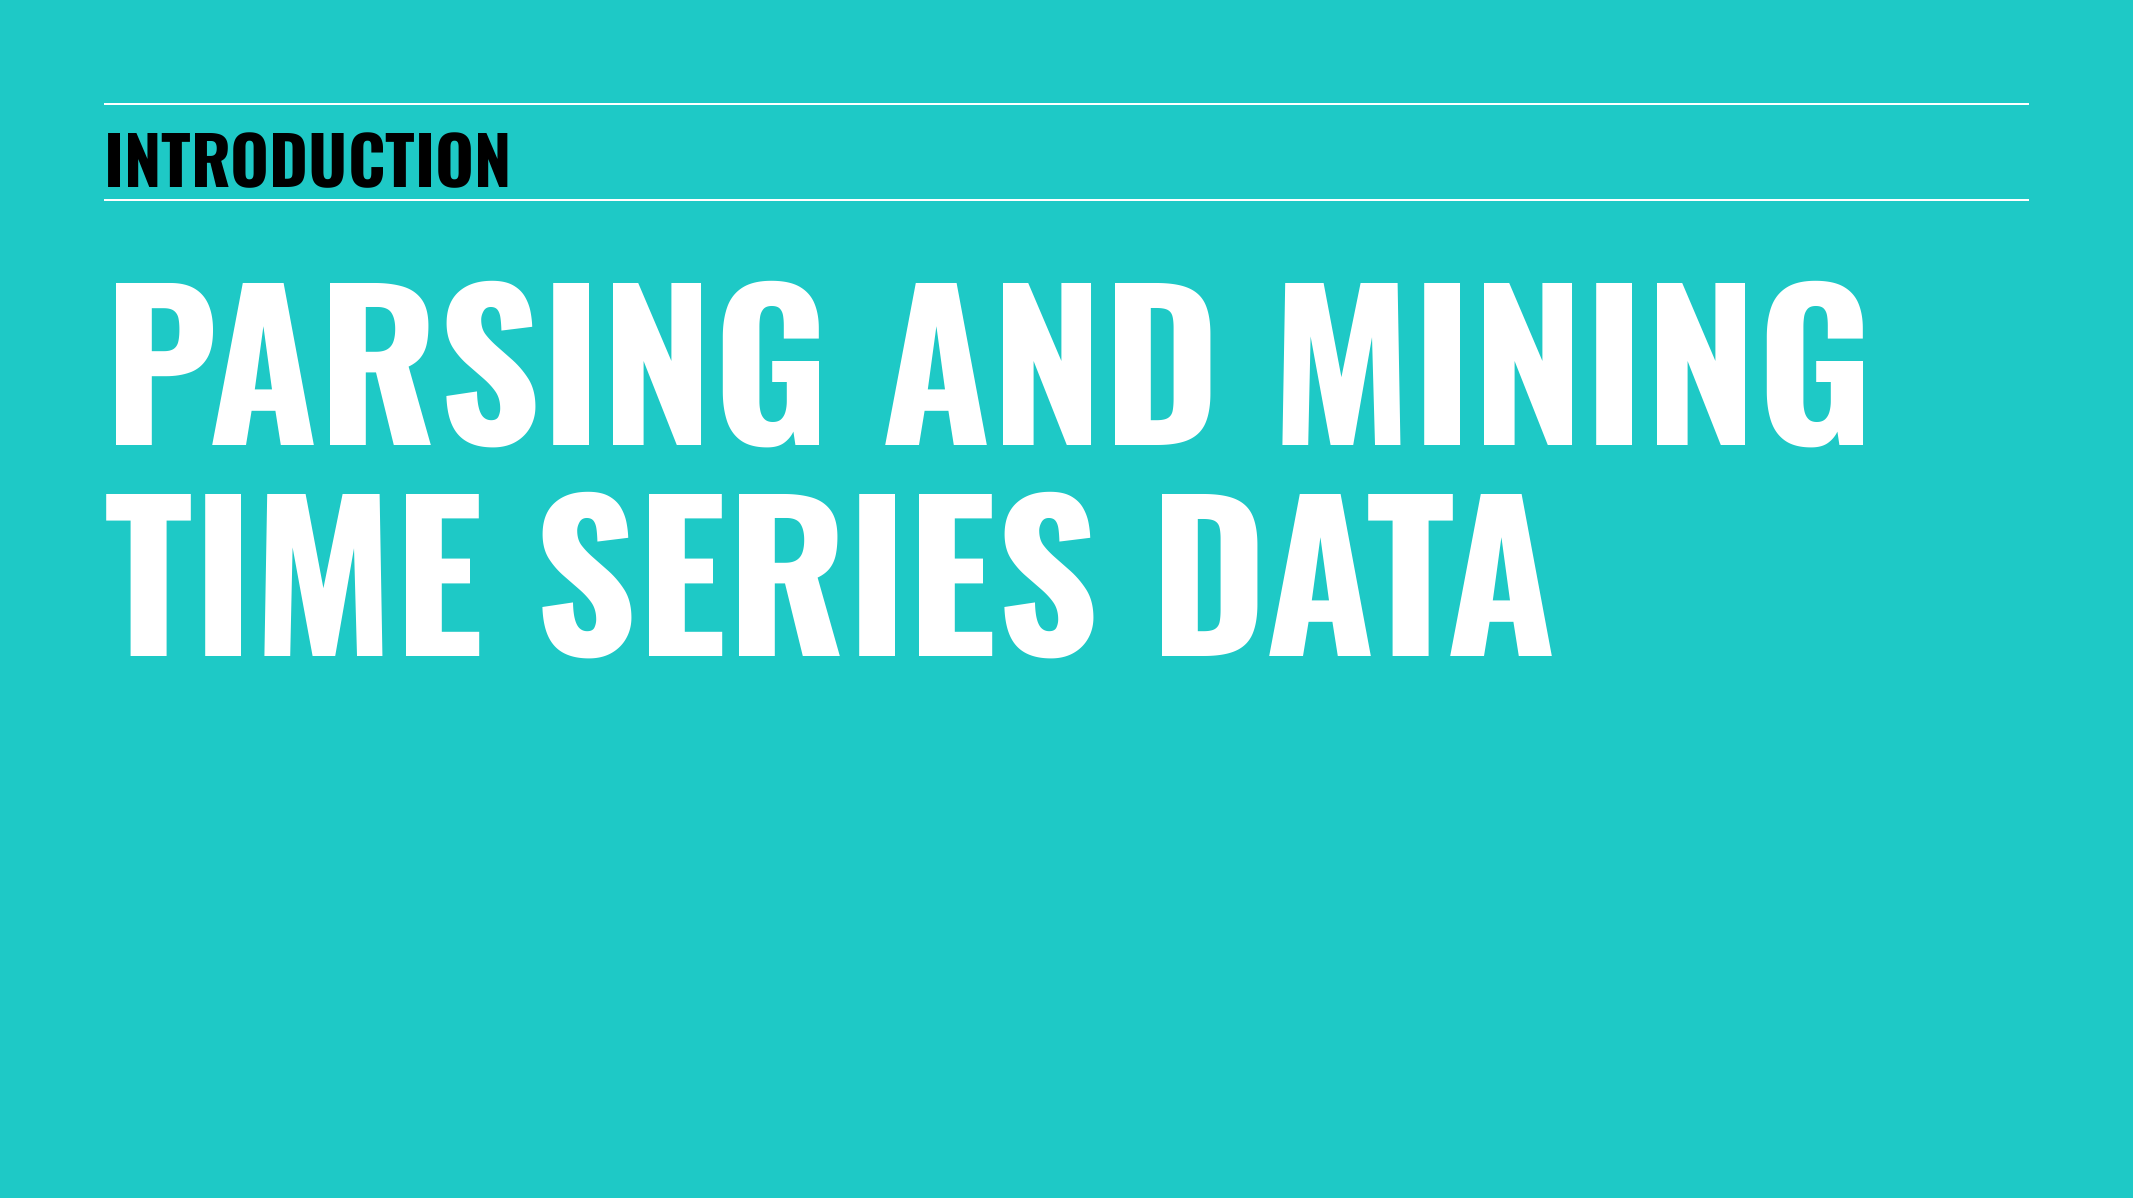

INTRODUCTION

PARSING AND MINING
TIME SERIES DATA